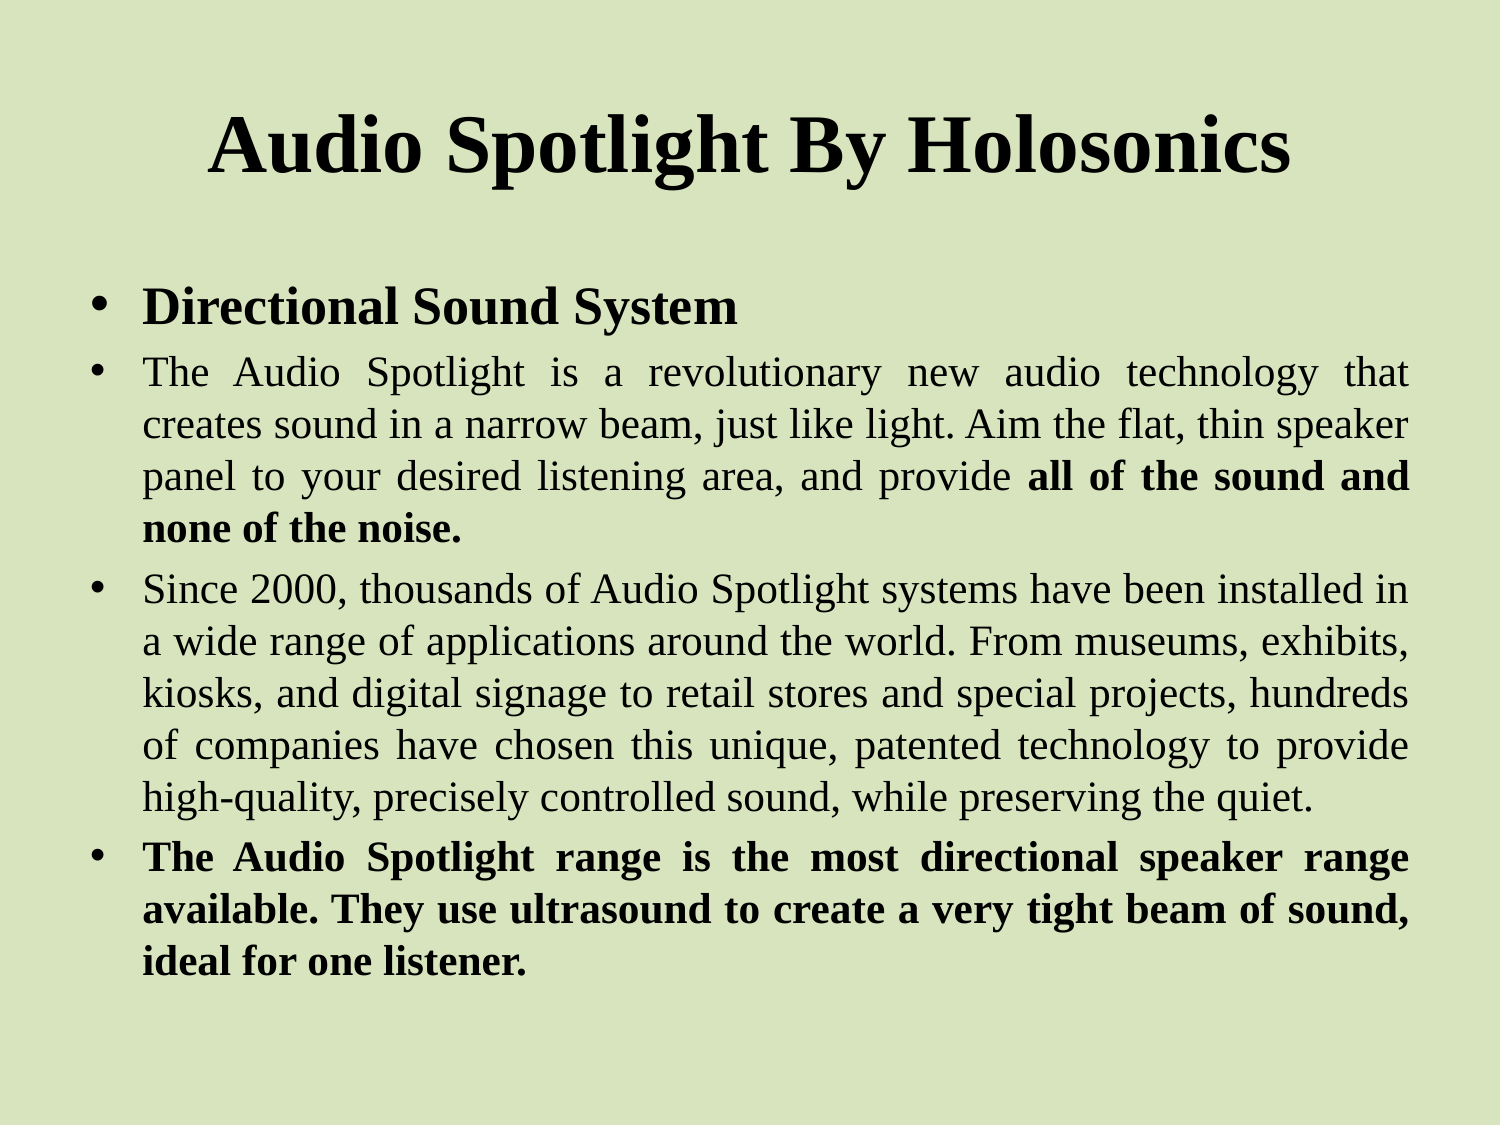

# Audio Spotlight By Holosonics
Directional Sound System
The Audio Spotlight is a revolutionary new audio technology that creates sound in a narrow beam, just like light. Aim the flat, thin speaker panel to your desired listening area, and provide all of the sound and none of the noise.
Since 2000, thousands of Audio Spotlight systems have been installed in a wide range of applications around the world. From museums, exhibits, kiosks, and digital signage to retail stores and special projects, hundreds of companies have chosen this unique, patented technology to provide high-quality, precisely controlled sound, while preserving the quiet.
The Audio Spotlight range is the most directional speaker range available. They use ultrasound to create a very tight beam of sound, ideal for one listener.